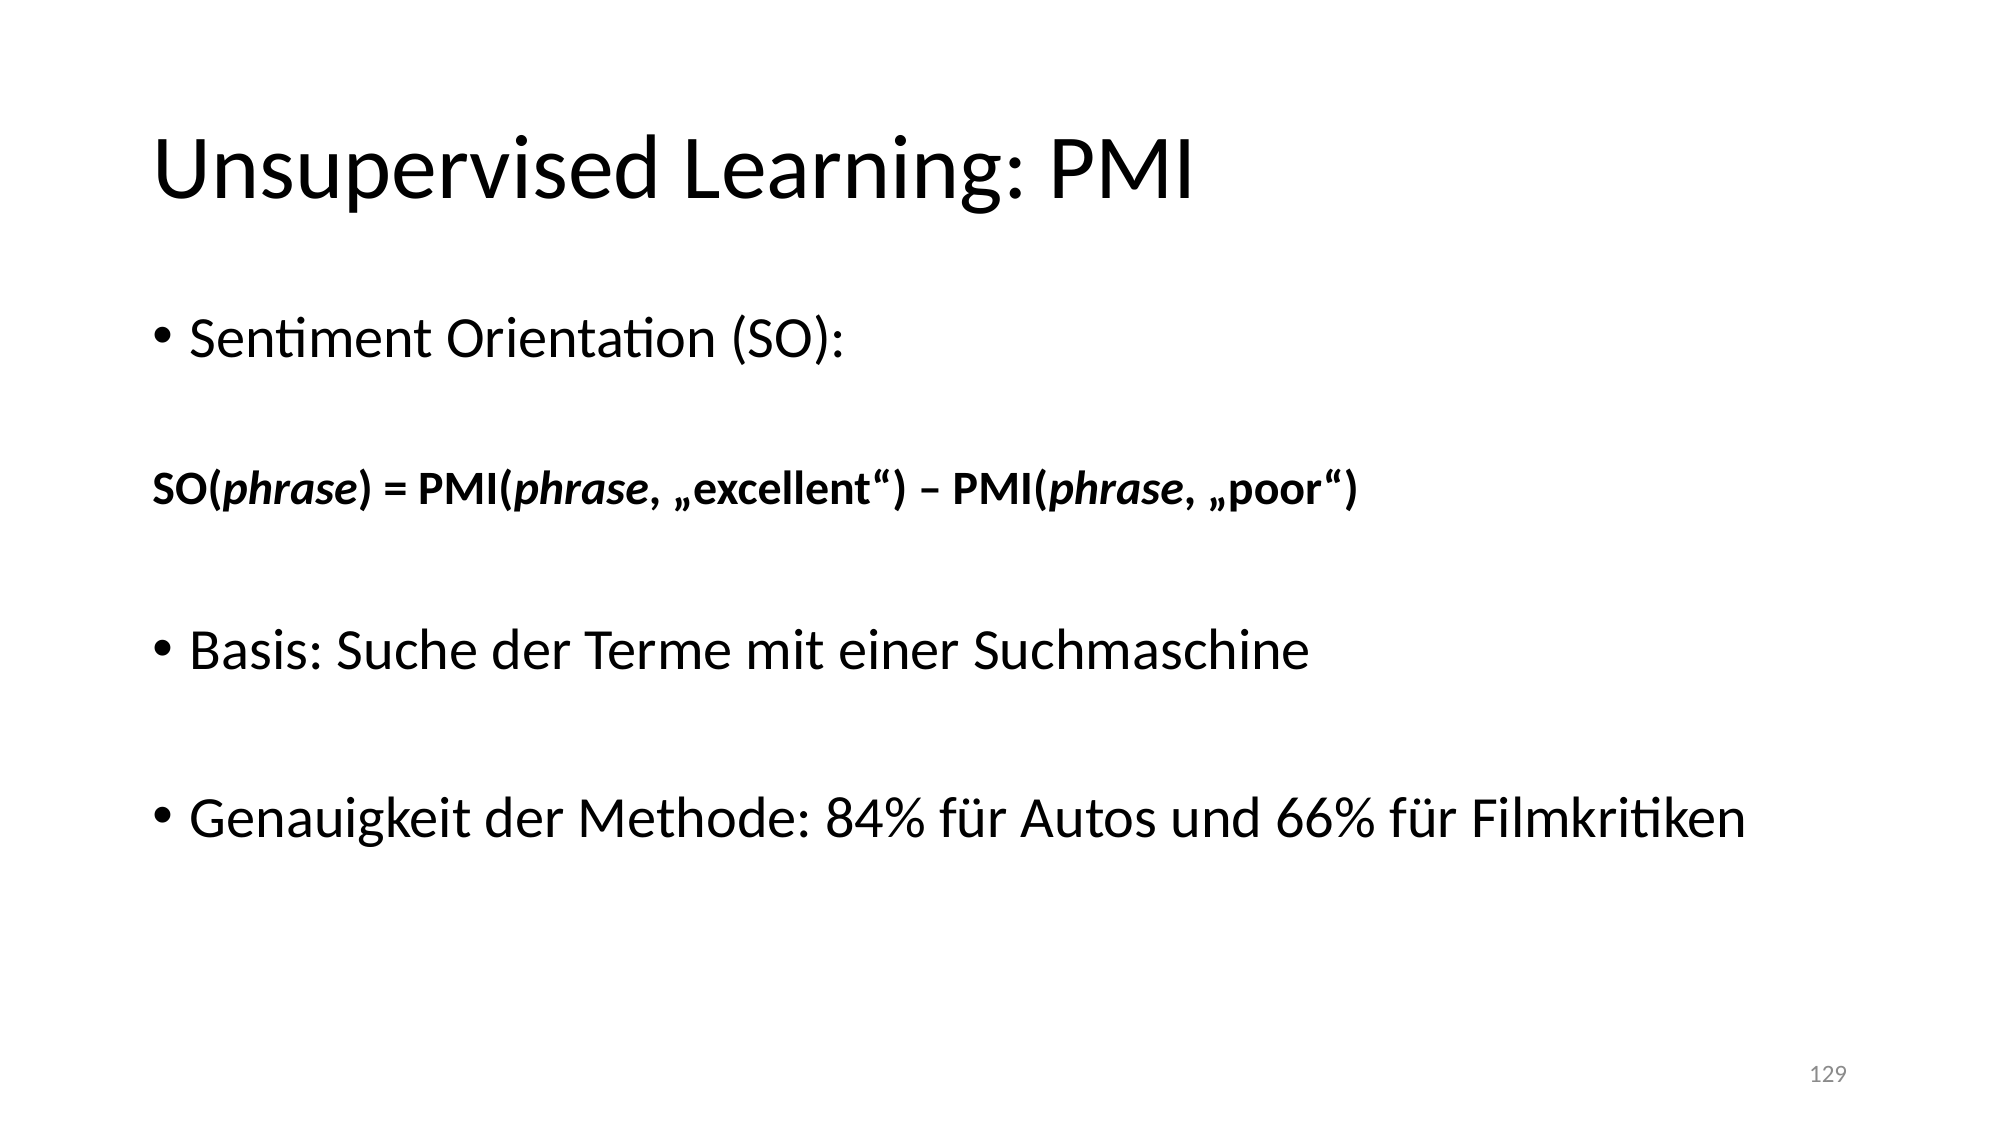

# Unsupervised Learning: PMI
Sentiment Orientation (SO):

SO(phrase) = PMI(phrase, „excellent“) – PMI(phrase, „poor“)

Basis: Suche der Terme mit einer Suchmaschine

Genauigkeit der Methode: 84% für Autos und 66% für Filmkritiken
129